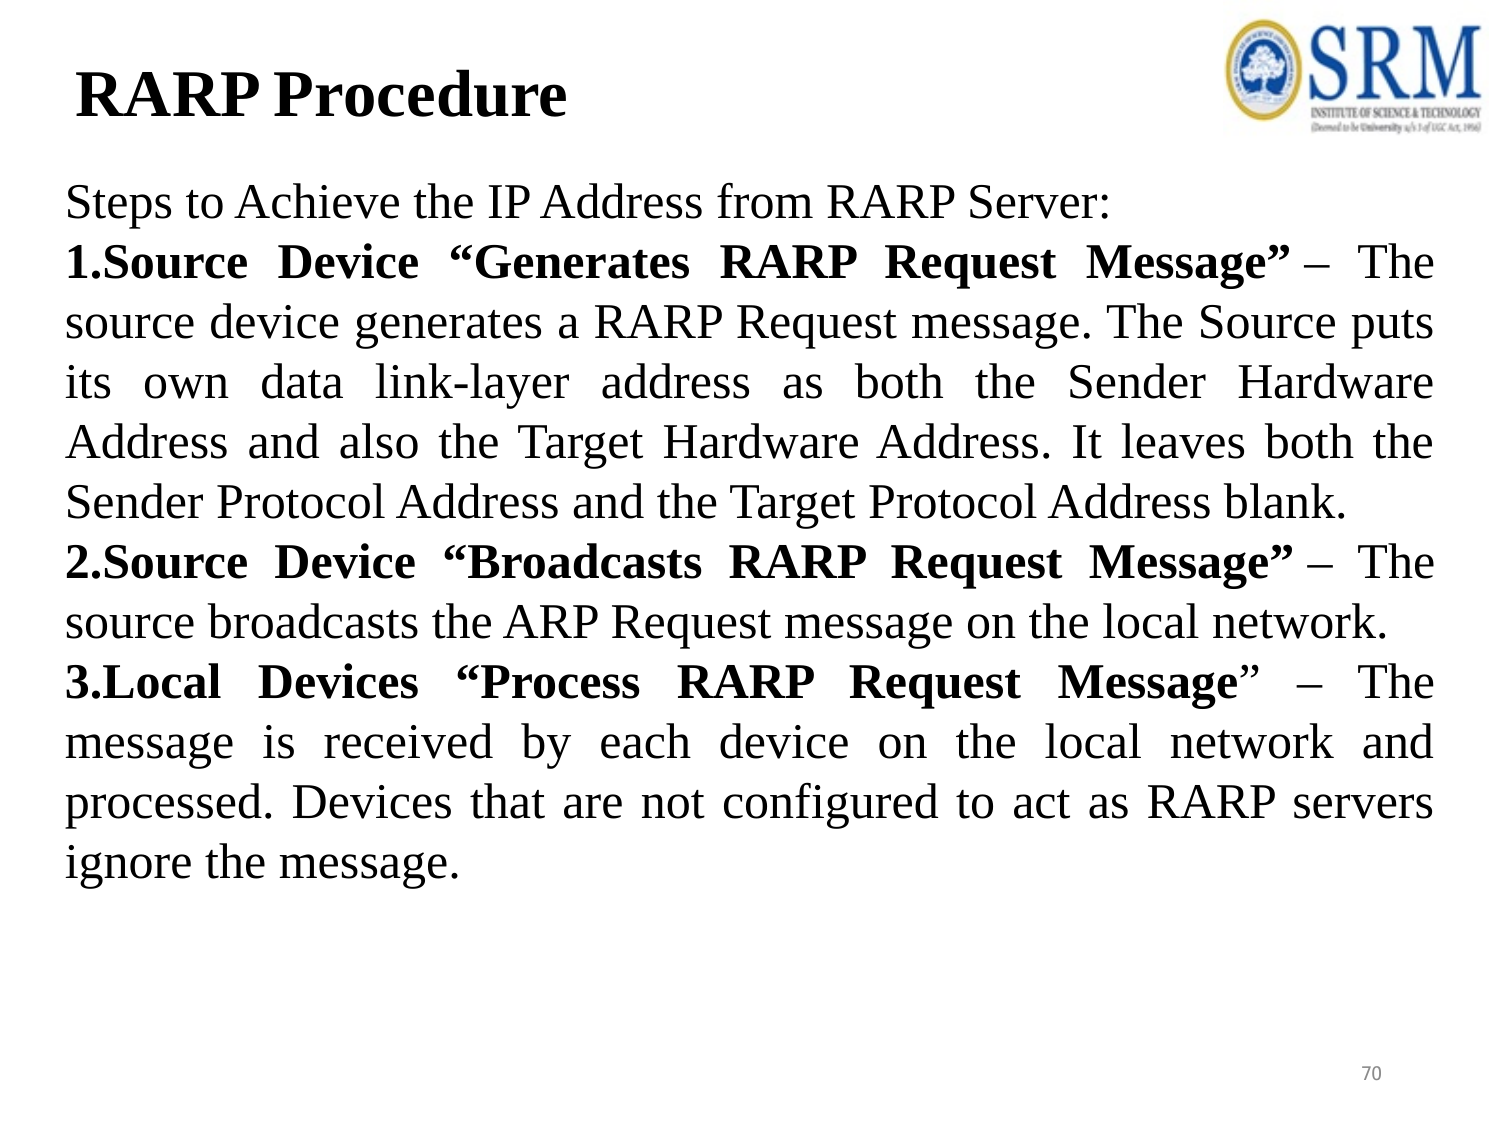

RARP Procedure
Steps to Achieve the IP Address from RARP Server:
Source Device “Generates RARP Request Message” – The source device generates a RARP Request message. The Source puts its own data link-layer address as both the Sender Hardware Address and also the Target Hardware Address. It leaves both the Sender Protocol Address and the Target Protocol Address blank.
Source Device “Broadcasts RARP Request Message” – The source broadcasts the ARP Request message on the local network.
Local Devices “Process RARP Request Message” – The message is received by each device on the local network and processed. Devices that are not configured to act as RARP servers ignore the message.

70